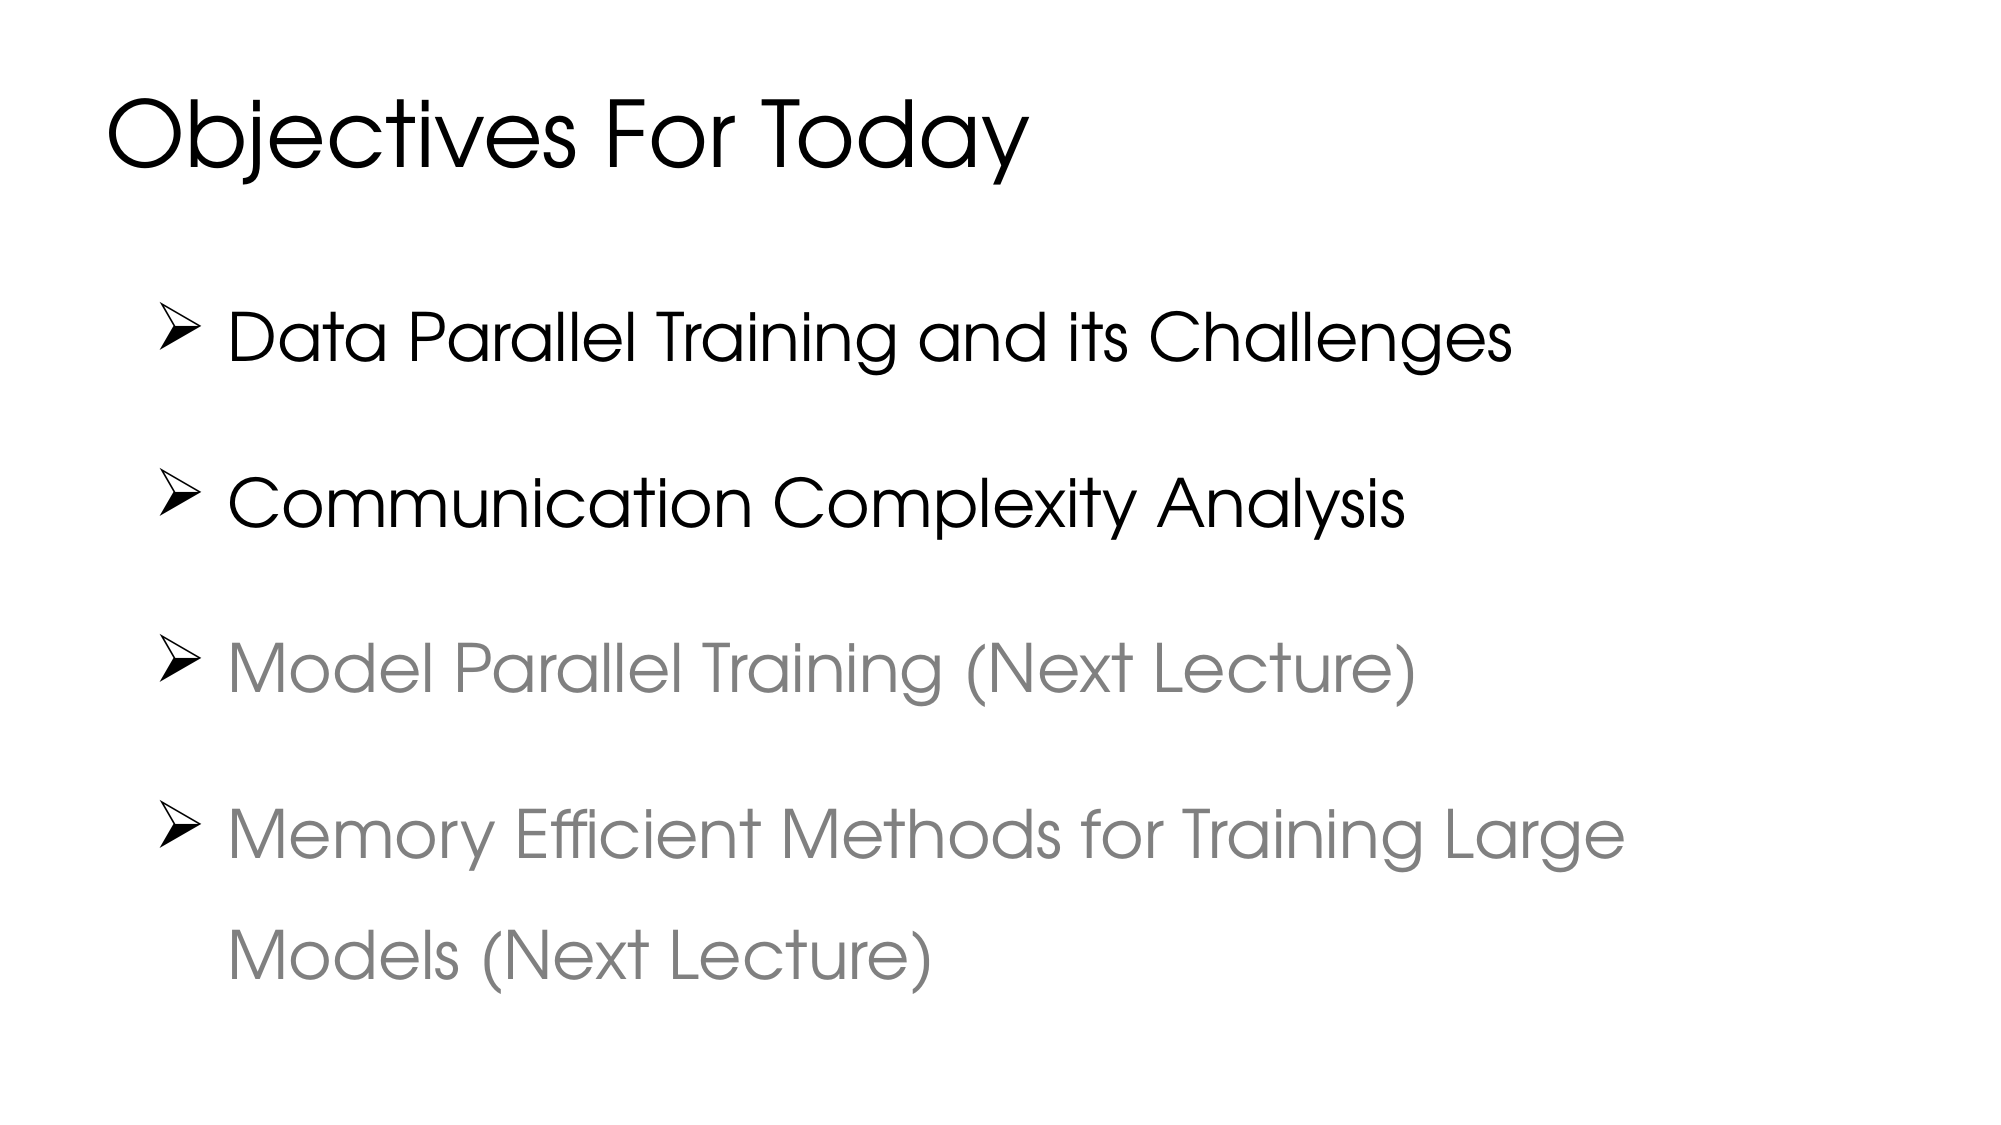

# Objectives For Today
Data Parallel Training and its Challenges
Communication Complexity Analysis
Model Parallel Training (Next Lecture)
Memory Efficient Methods for Training Large Models (Next Lecture)